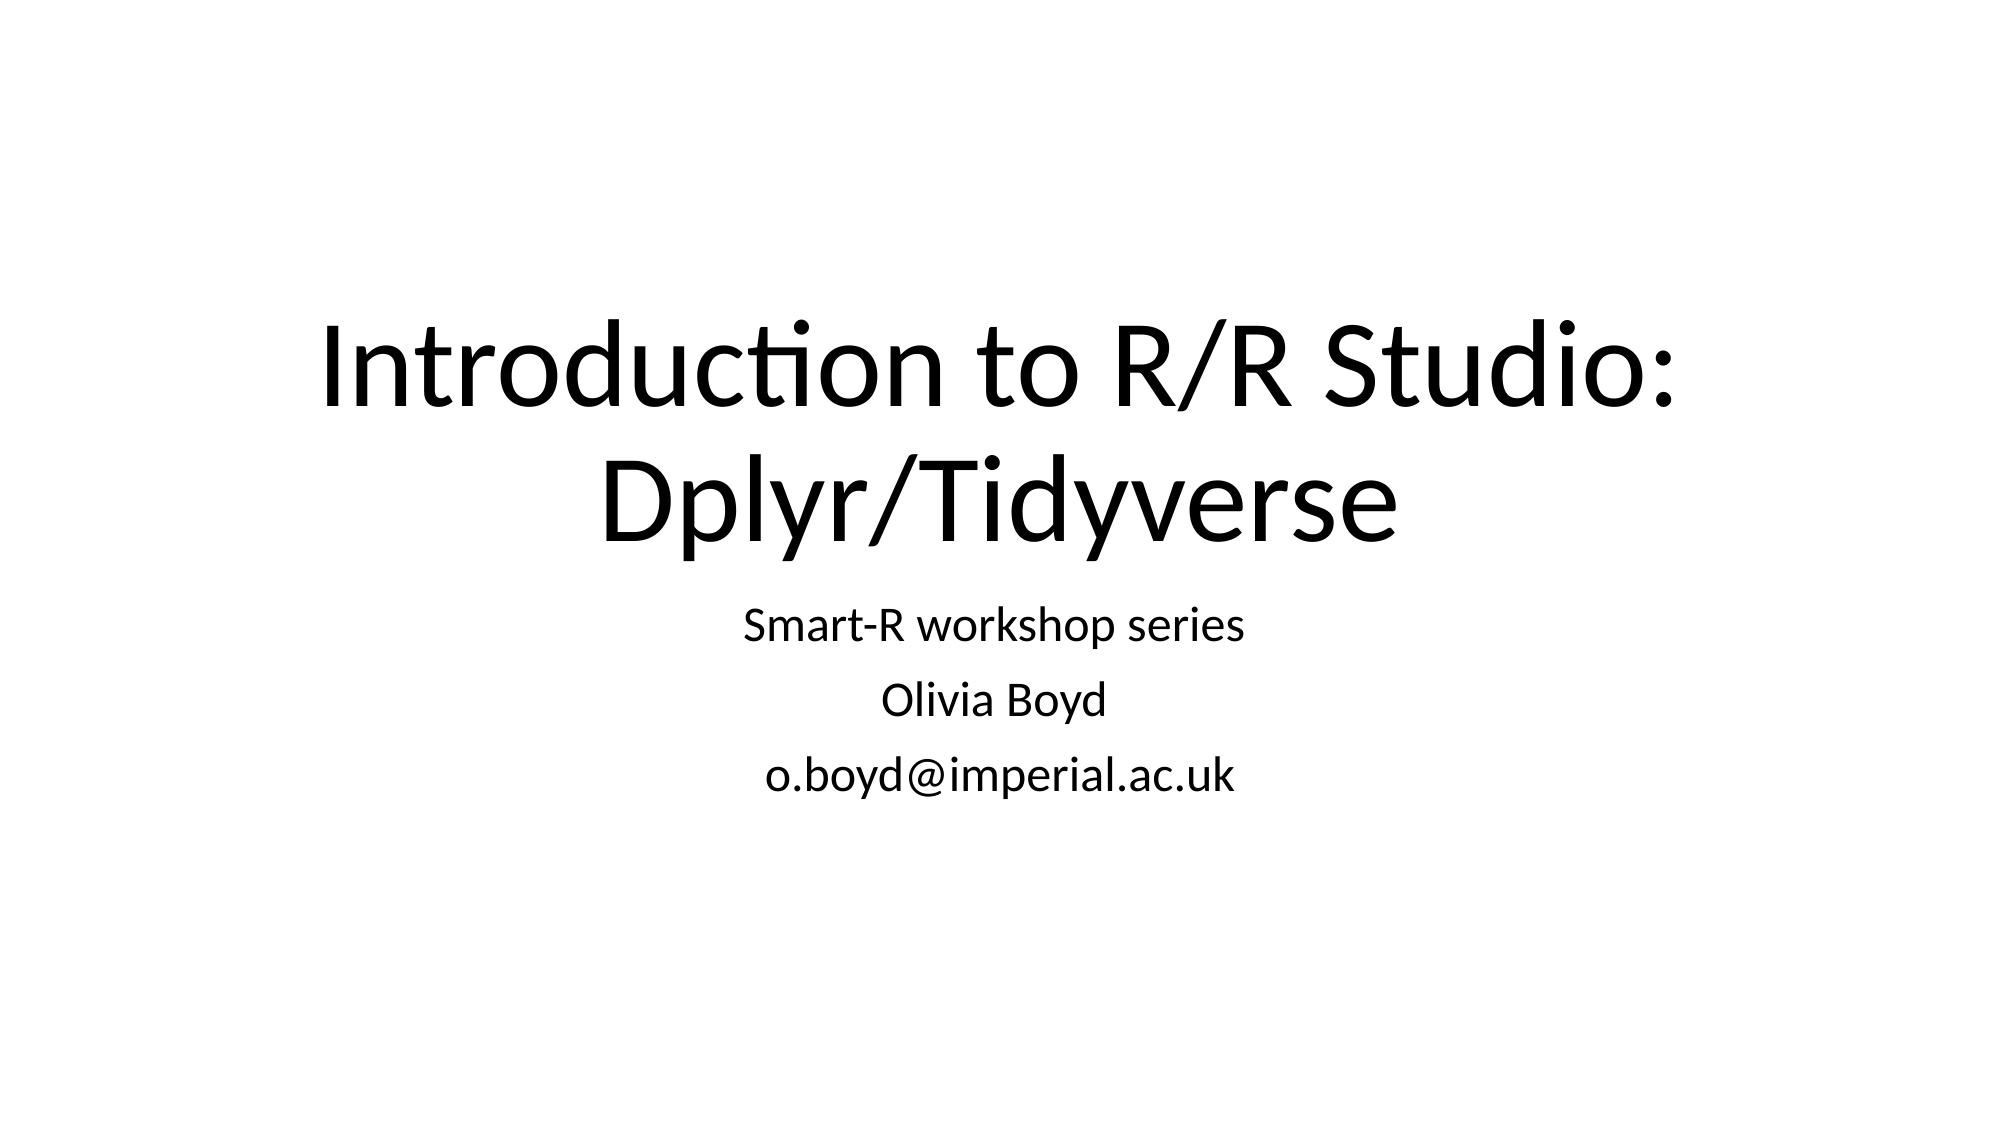

# Introduction to R/R Studio: Dplyr/Tidyverse
Smart-R workshop series
Olivia Boyd
o.boyd@imperial.ac.uk